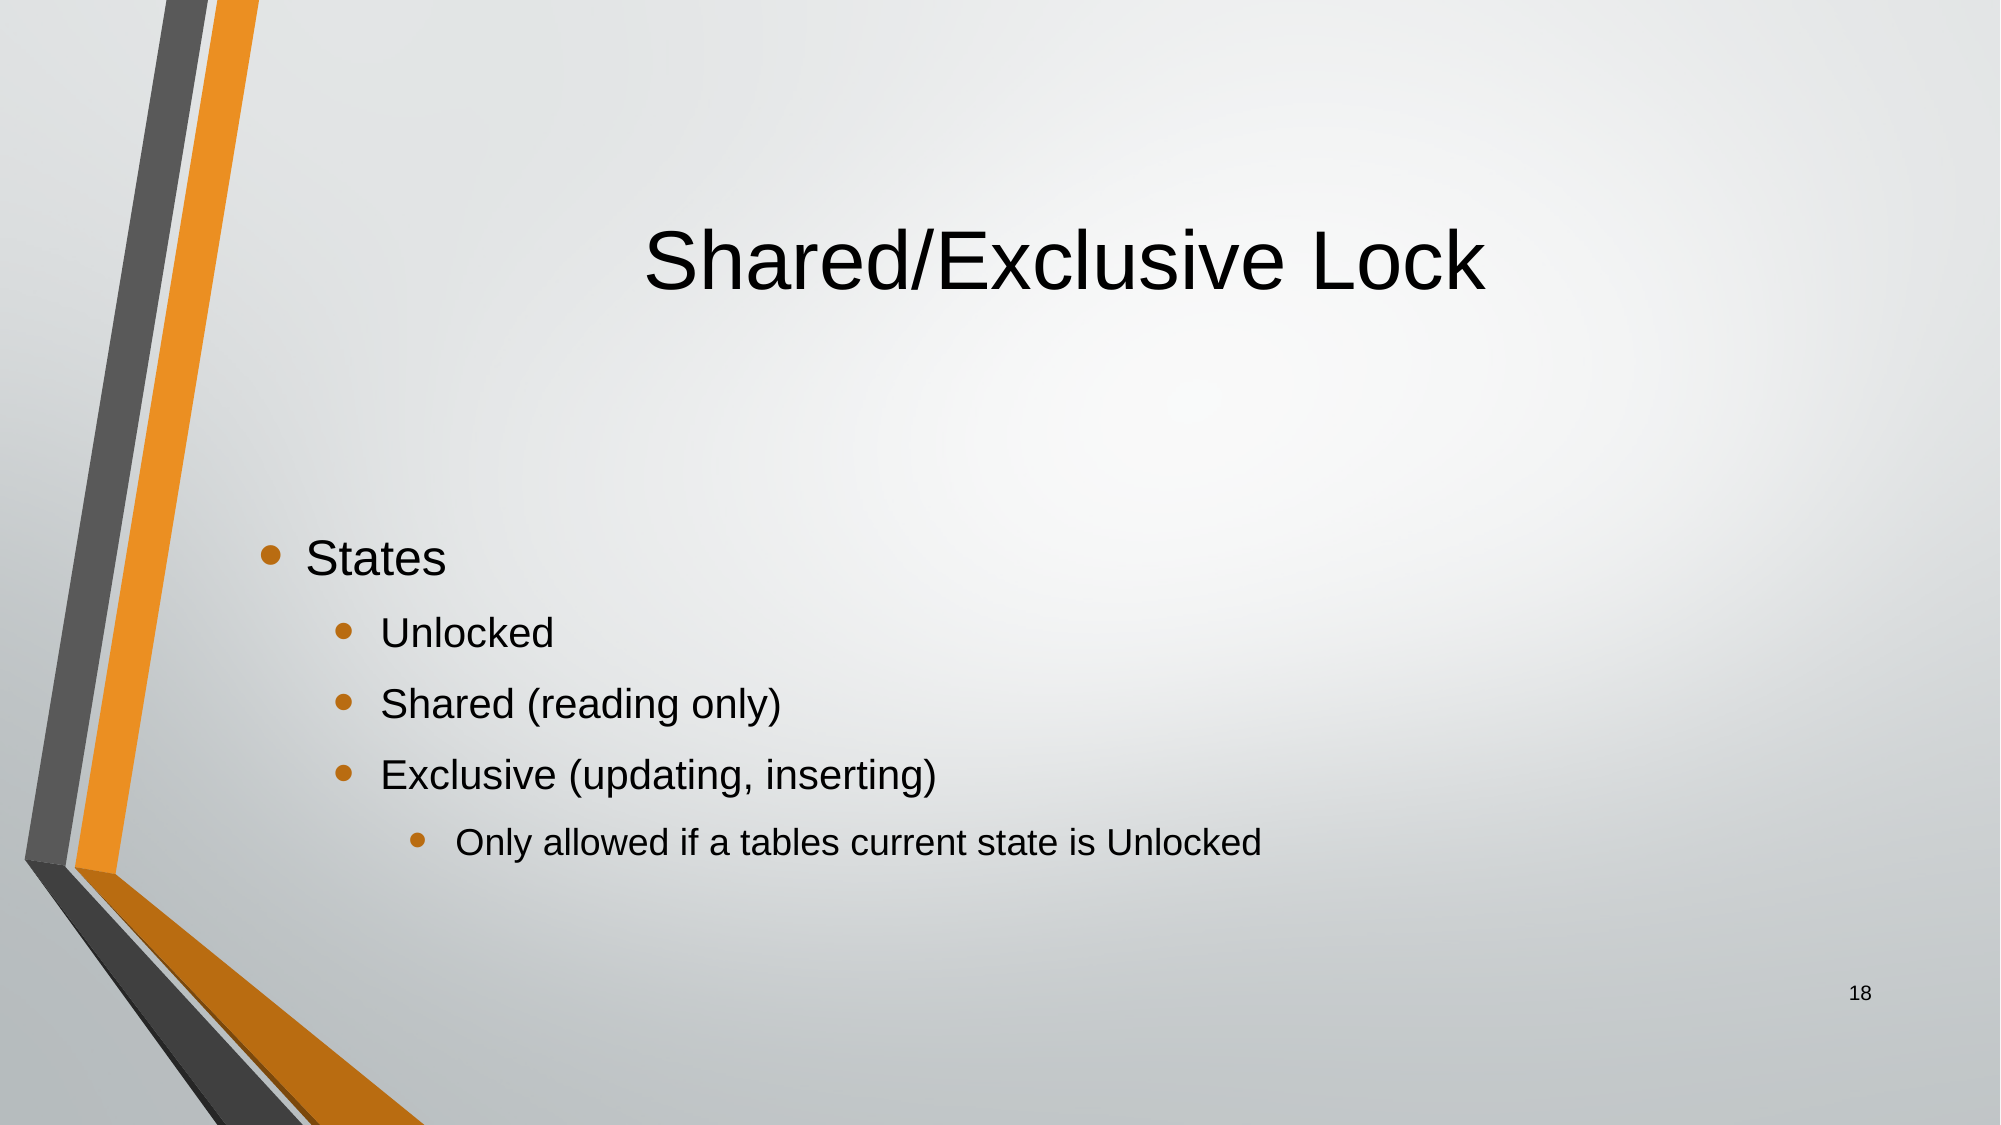

# Shared/Exclusive Lock
States
Unlocked
Shared (reading only)
Exclusive (updating, inserting)
Only allowed if a tables current state is Unlocked
18